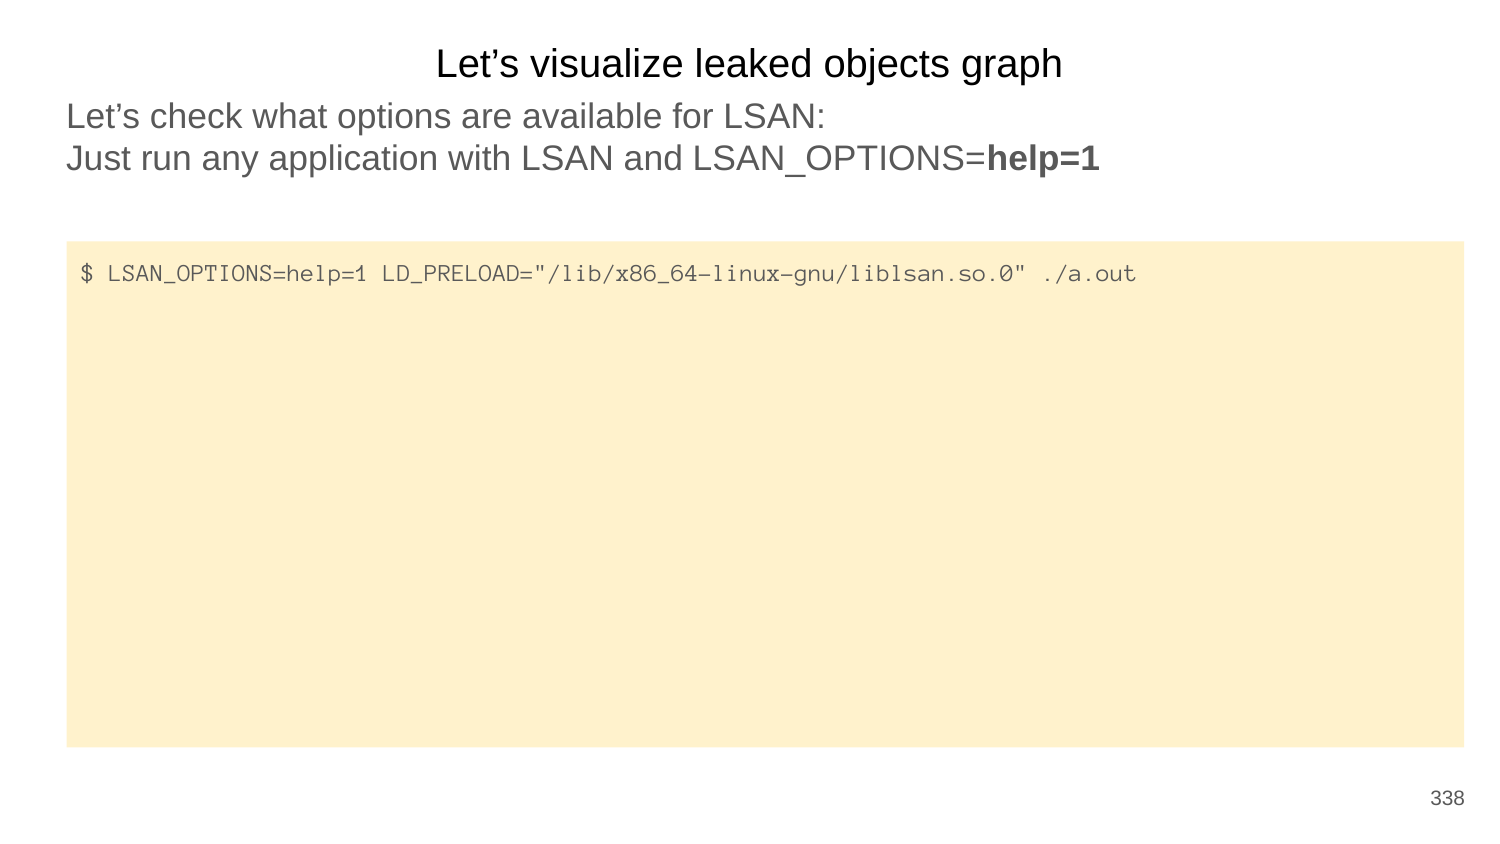

Let’s visualize leaked objects graph
Let’s check what options are available for LSAN:
Just run any application with LSAN and LSAN_OPTIONS=help=1

$ LSAN_OPTIONS=help=1 LD_PRELOAD="/lib/x86_64-linux-gnu/liblsan.so.0" ./a.out

338